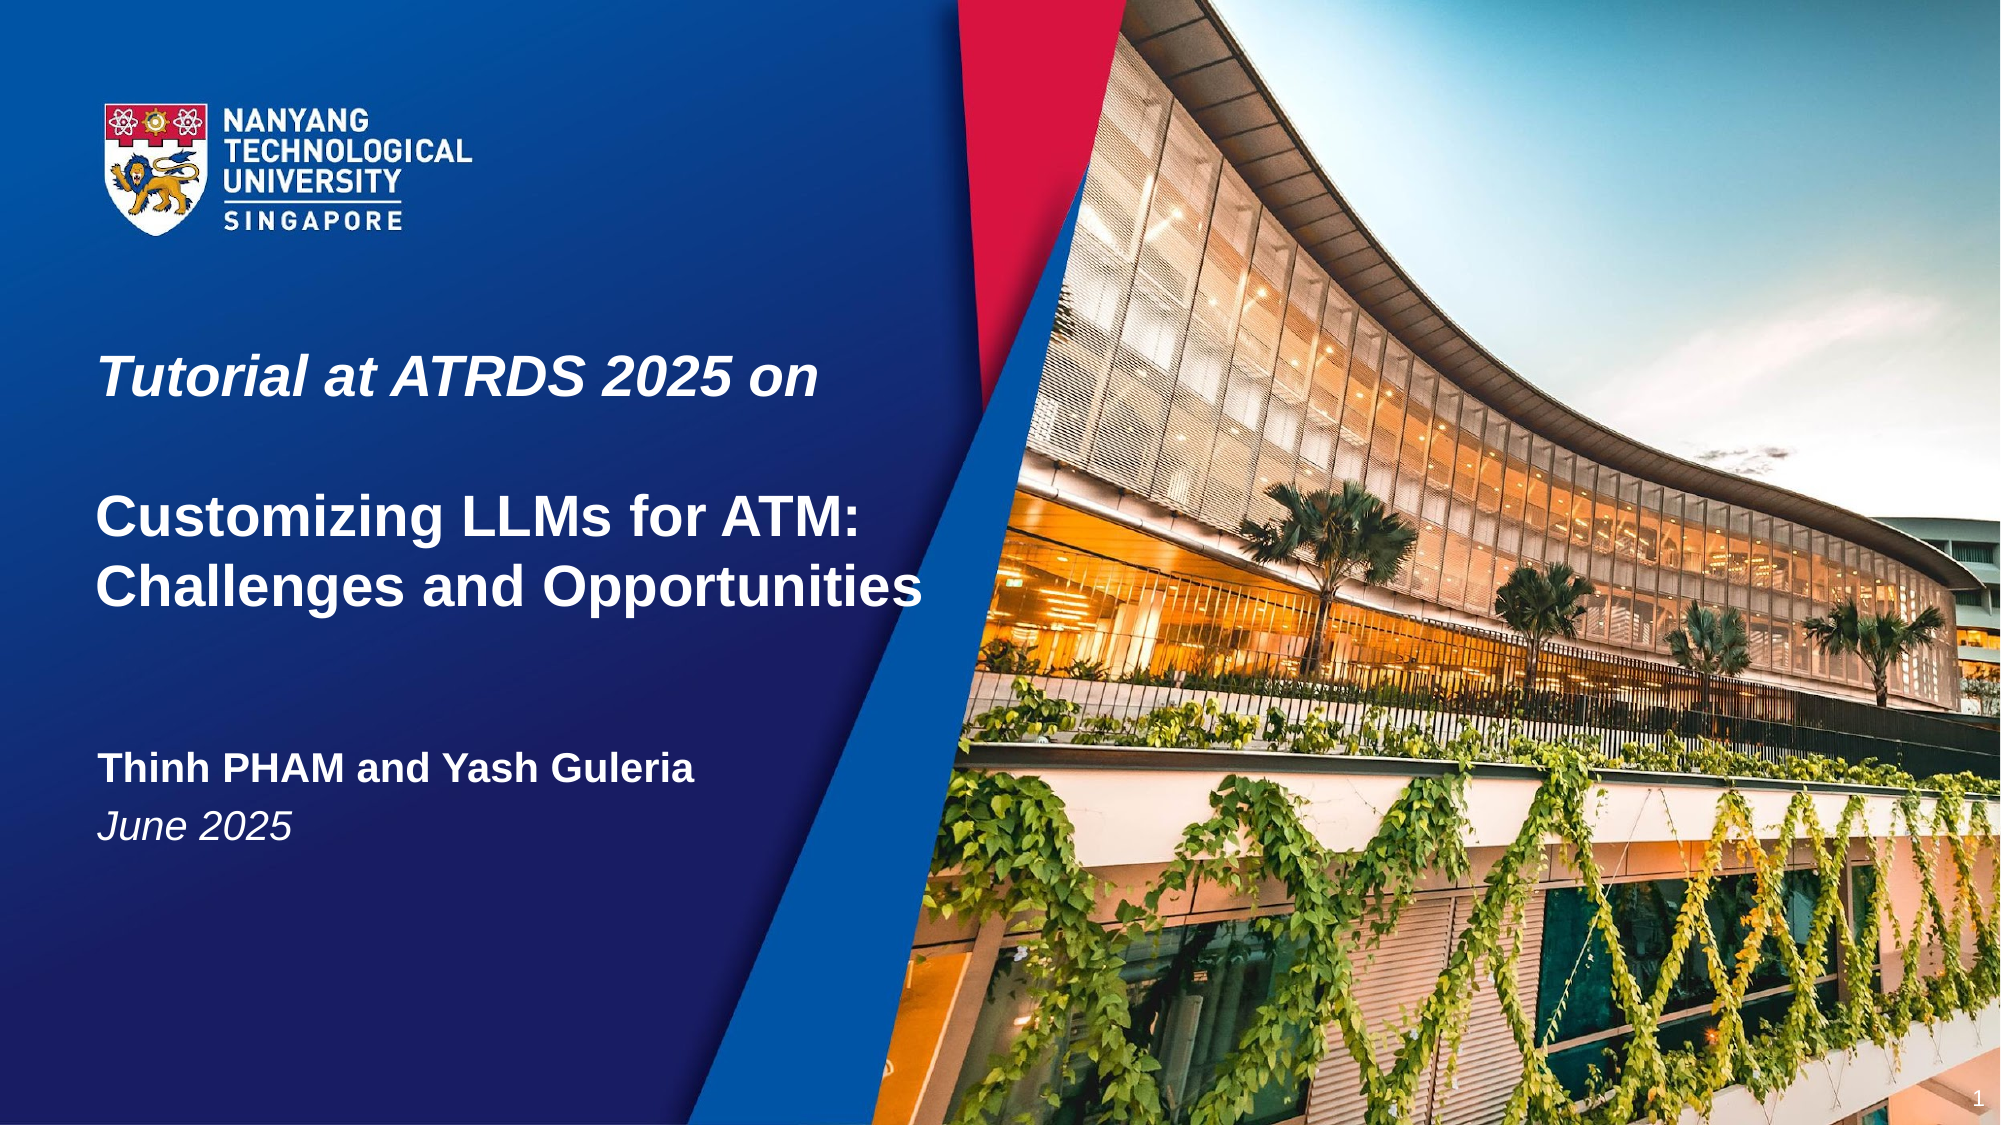

# Tutorial at ATRDS 2025 on Customizing LLMs for ATM: Challenges and Opportunities
Thinh PHAM and Yash Guleria
June 2025

1